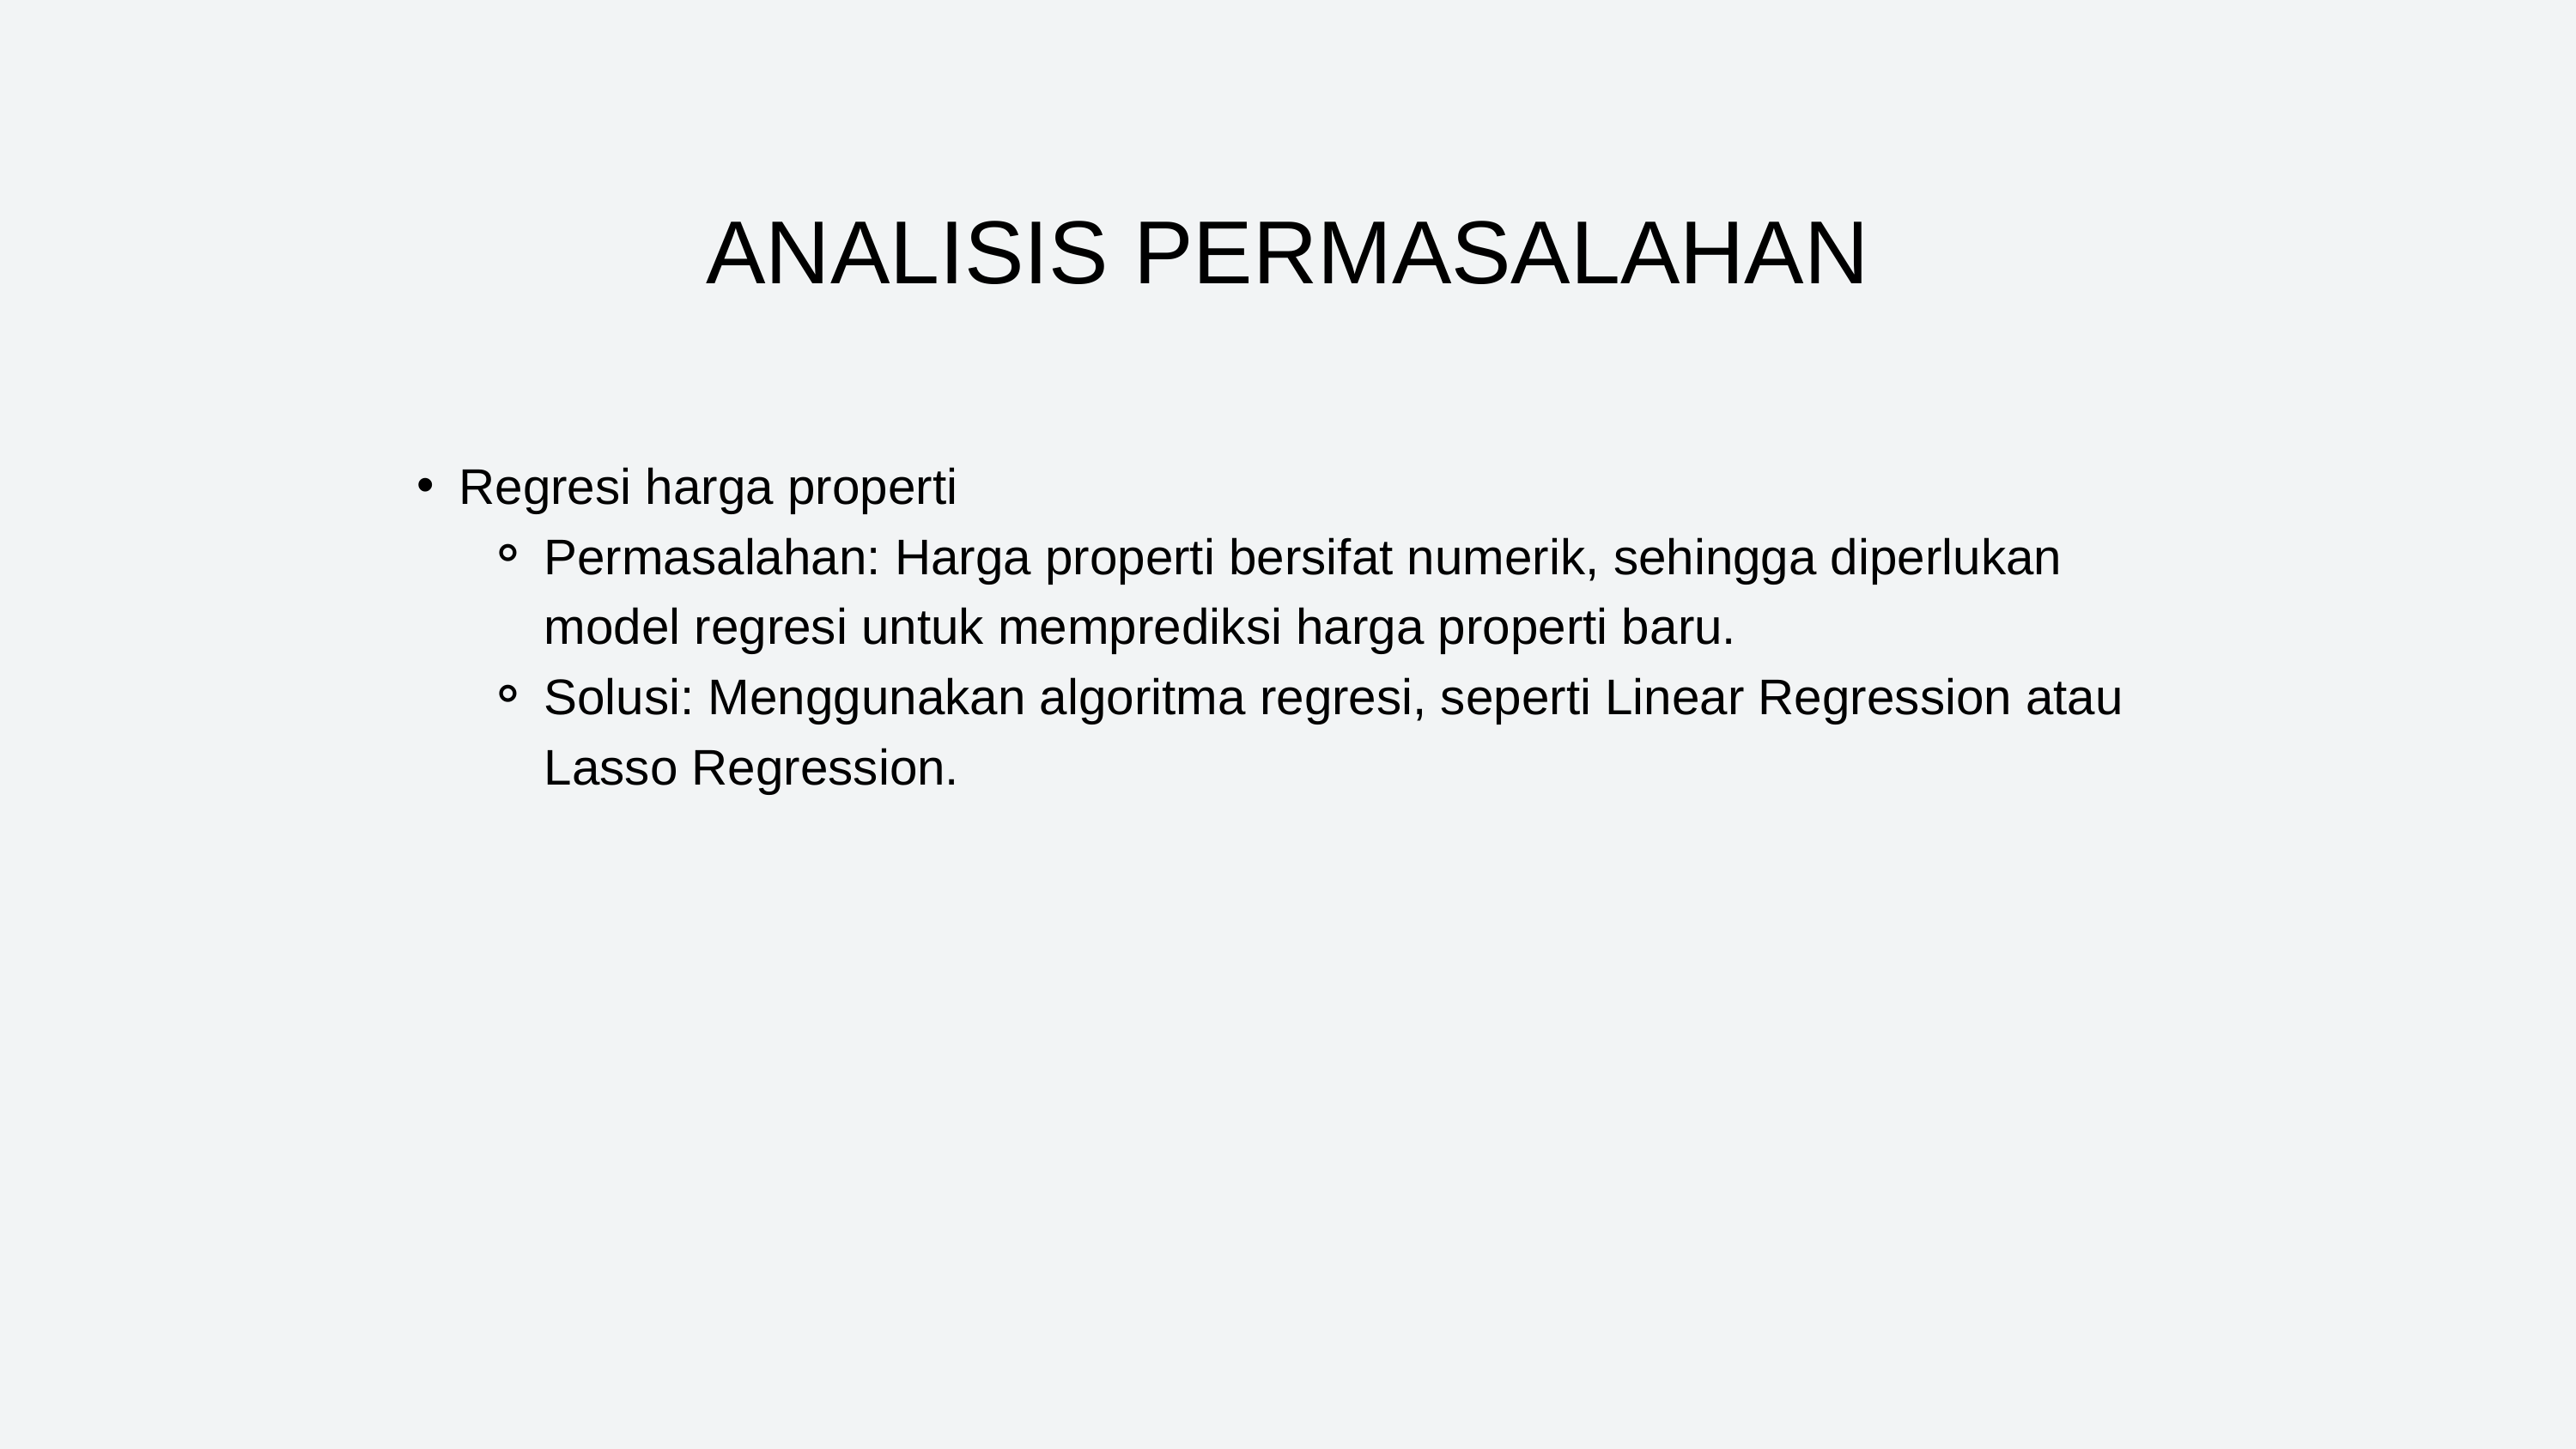

ANALISIS PERMASALAHAN
Regresi harga properti
Permasalahan: Harga properti bersifat numerik, sehingga diperlukan model regresi untuk memprediksi harga properti baru.
Solusi: Menggunakan algoritma regresi, seperti Linear Regression atau Lasso Regression.